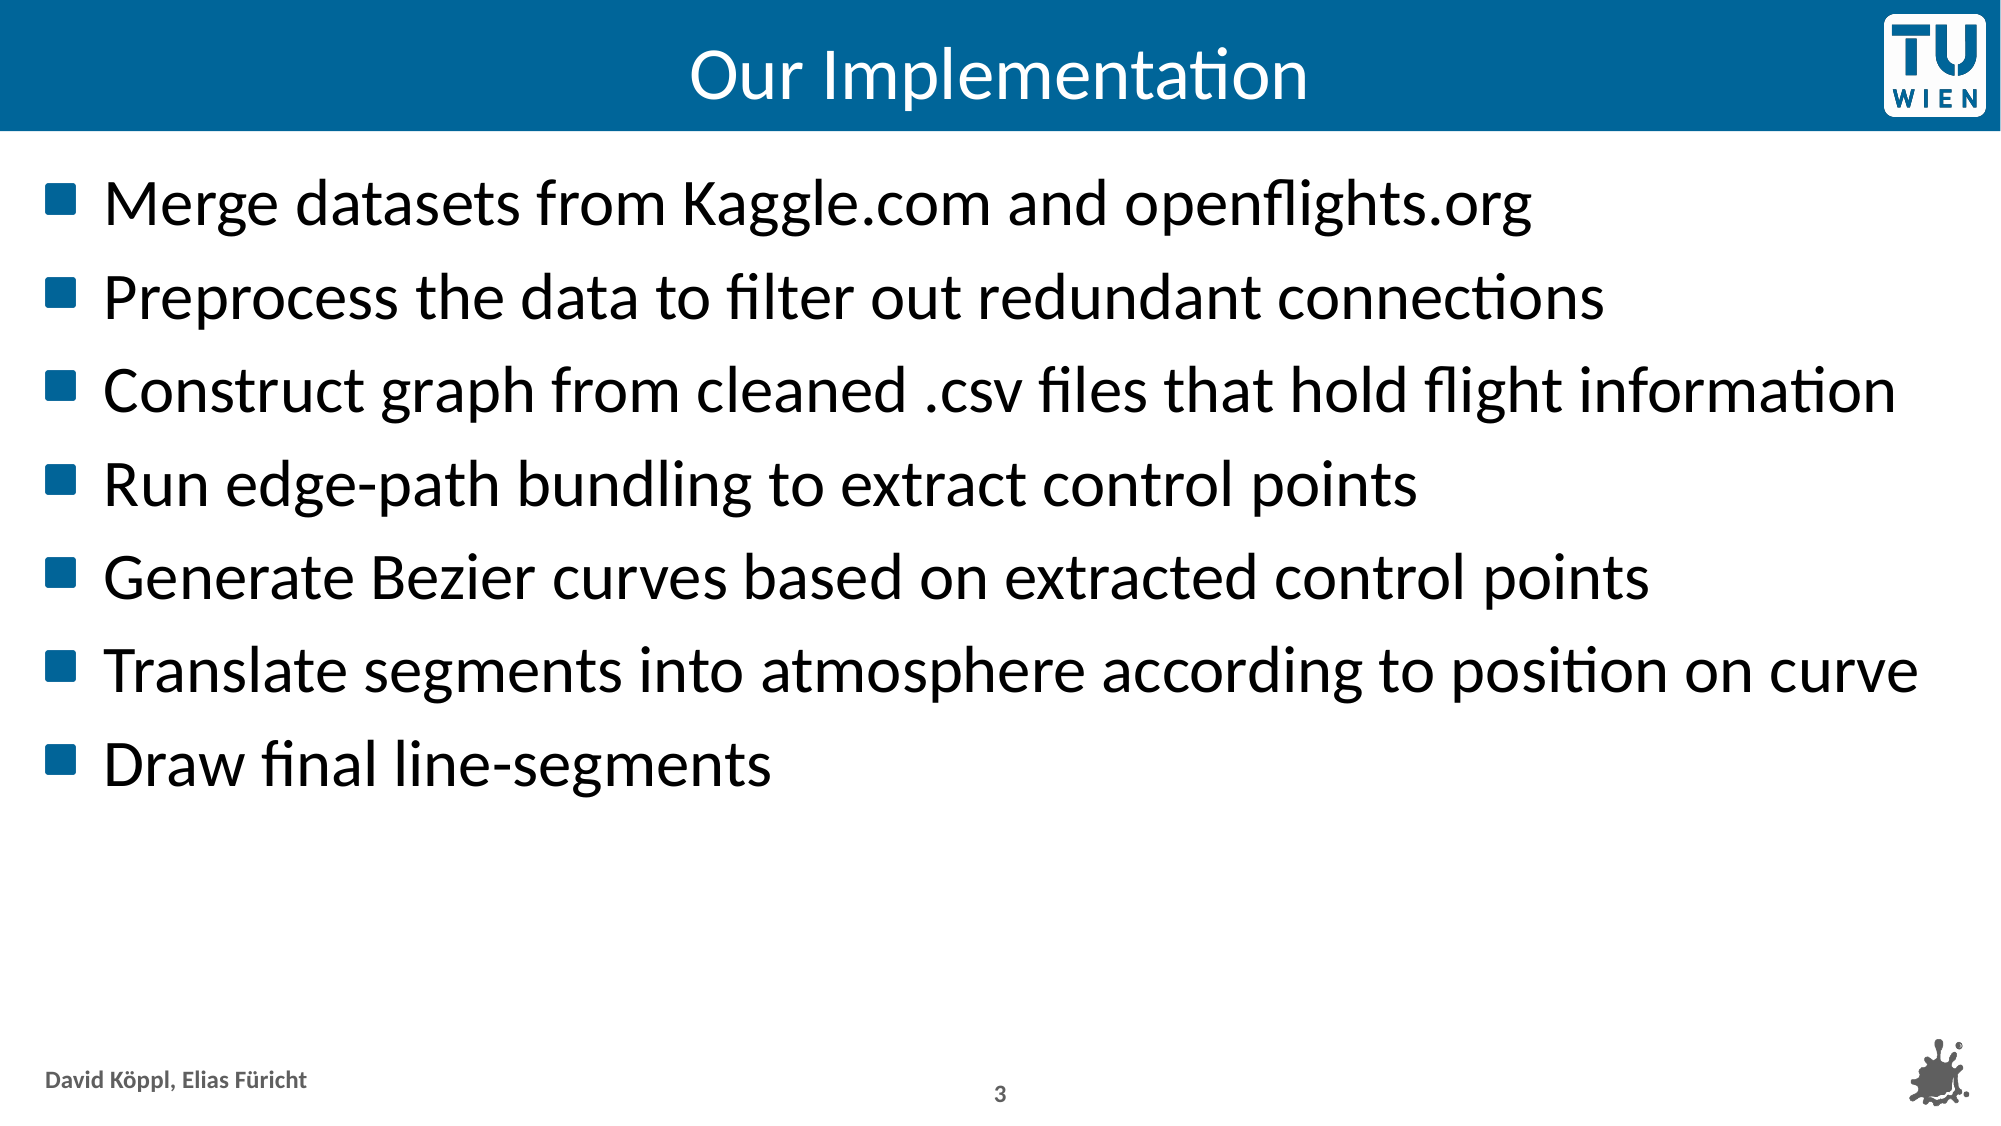

# Our Implementation
Merge datasets from Kaggle.com and openflights.org
Preprocess the data to filter out redundant connections
Construct graph from cleaned .csv files that hold flight information
Run edge-path bundling to extract control points
Generate Bezier curves based on extracted control points
Translate segments into atmosphere according to position on curve
Draw final line-segments
3
David Köppl, Elias Füricht